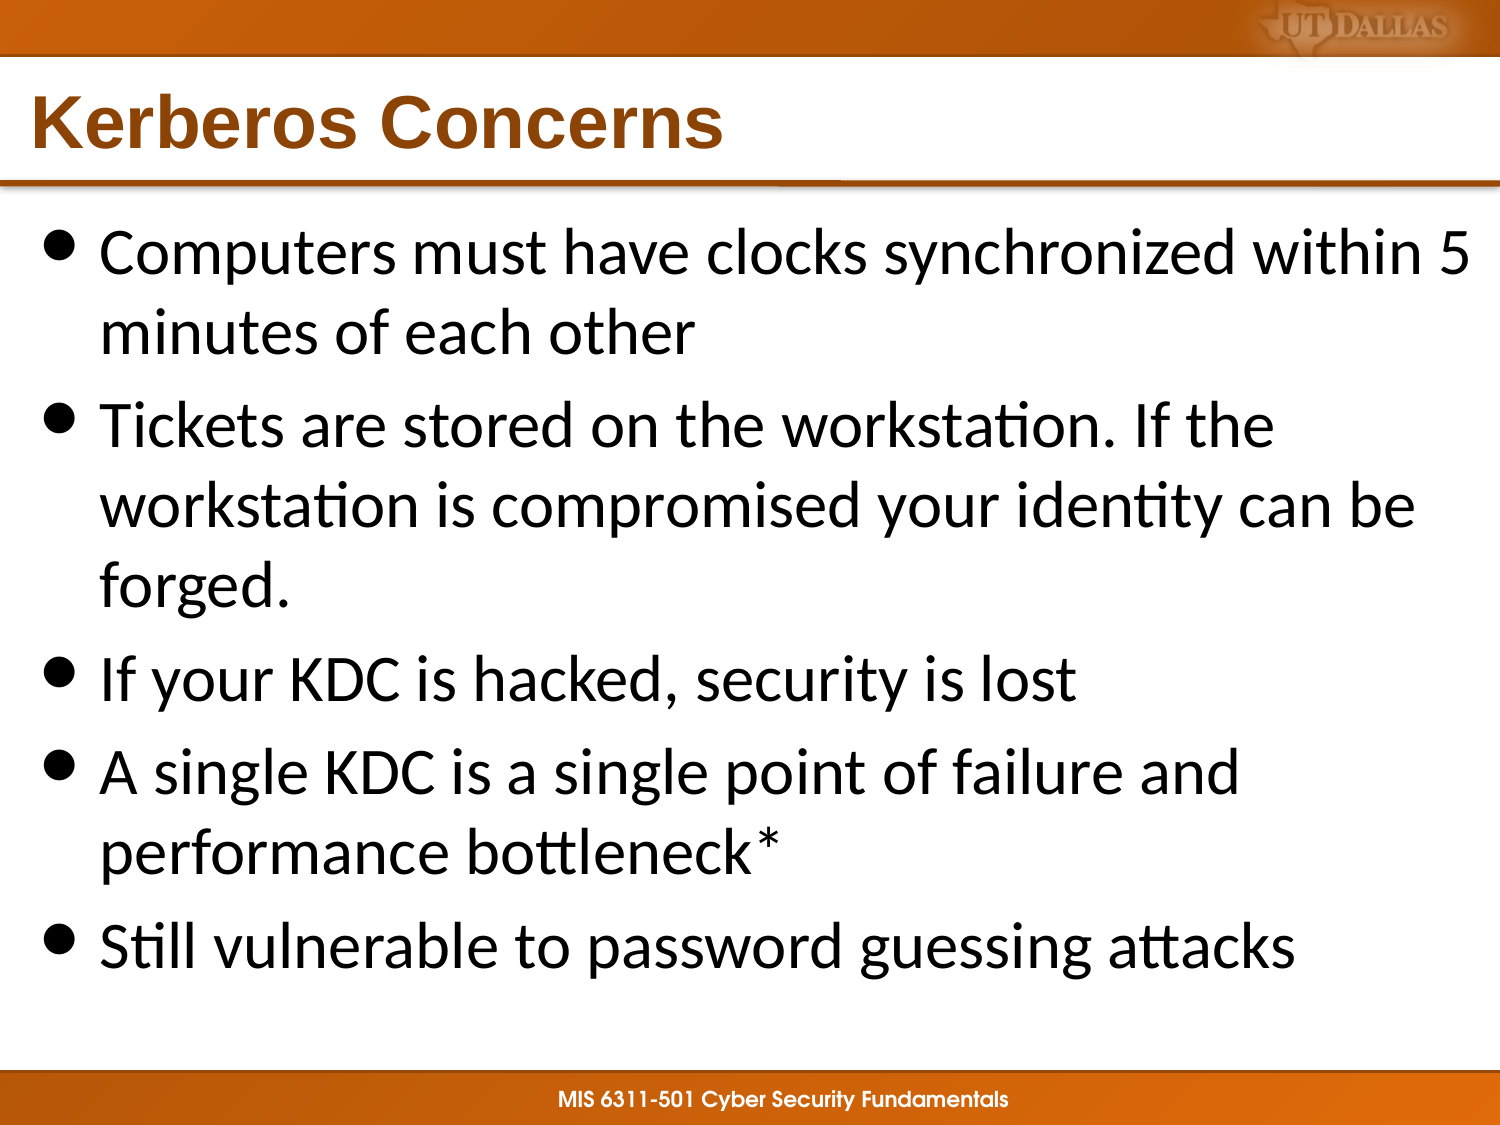

# Kerberos Concerns
Computers must have clocks synchronized within 5 minutes of each other
Tickets are stored on the workstation. If the workstation is compromised your identity can be forged.
If your KDC is hacked, security is lost
A single KDC is a single point of failure and performance bottleneck*
Still vulnerable to password guessing attacks